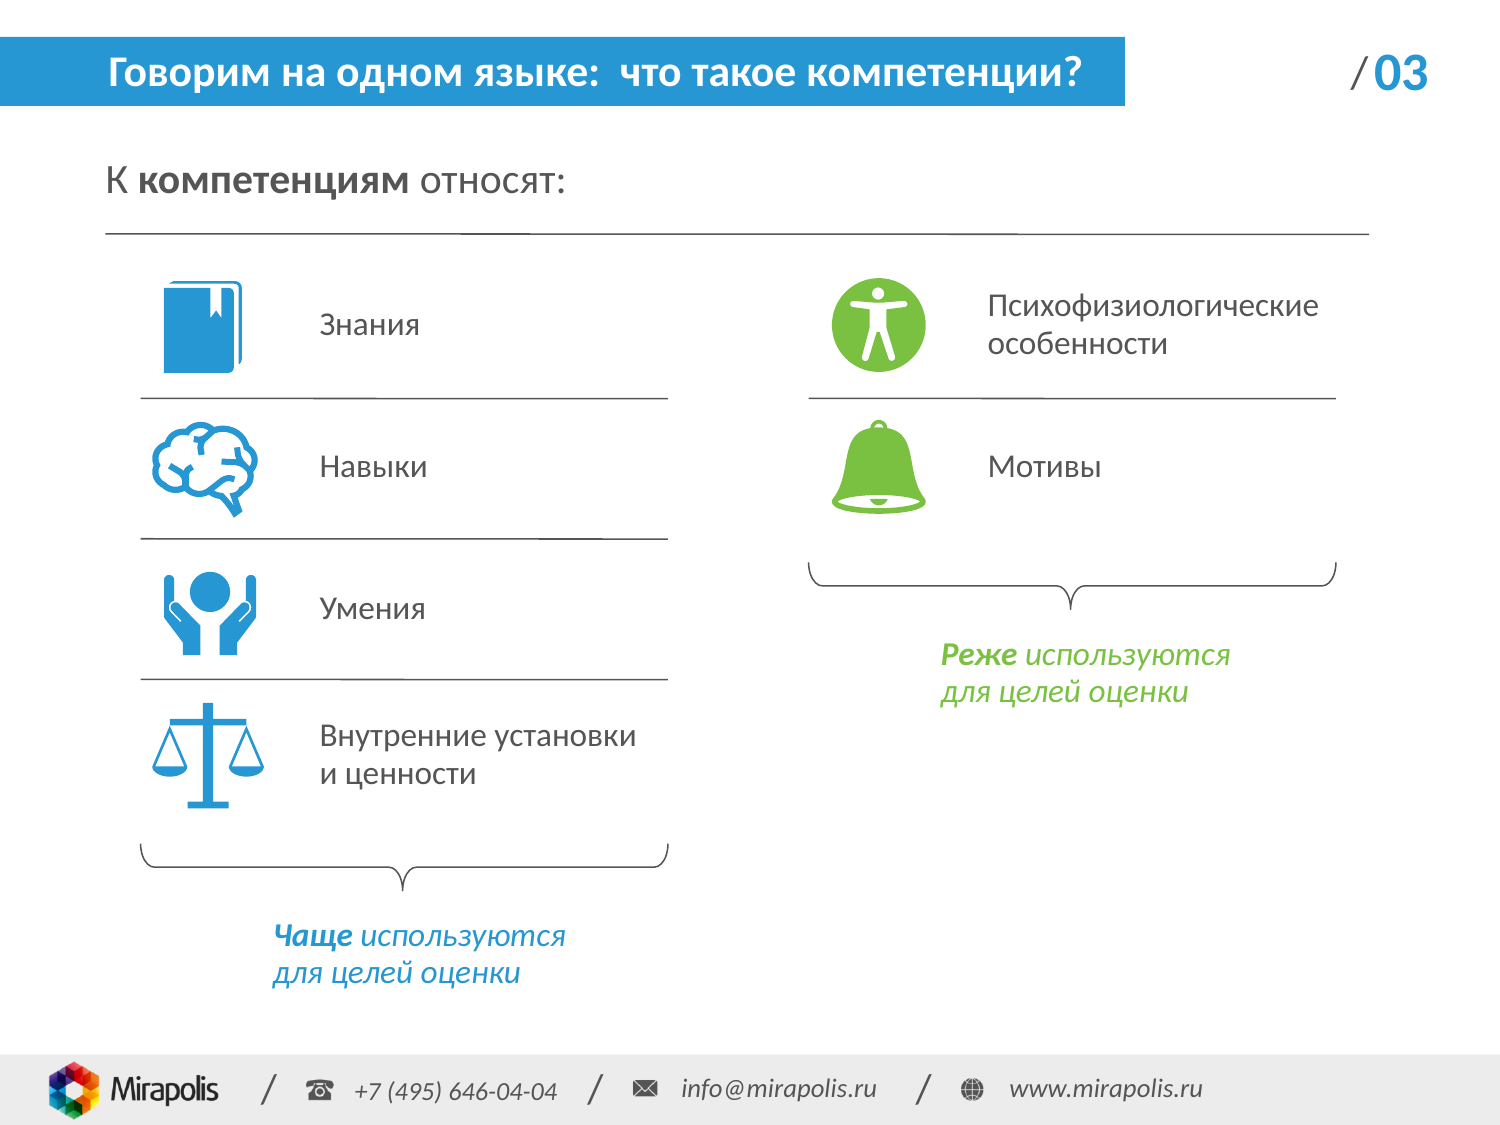

# Говорим на одном языке:  что такое компетенции?
03
К компетенциям относят:

Психофизиологические
особенности
Знания

Мотивы
Навыки

Умения

Реже используются
для целей оценки

Внутренние установки
и ценности
Чаще используются
для целей оценки